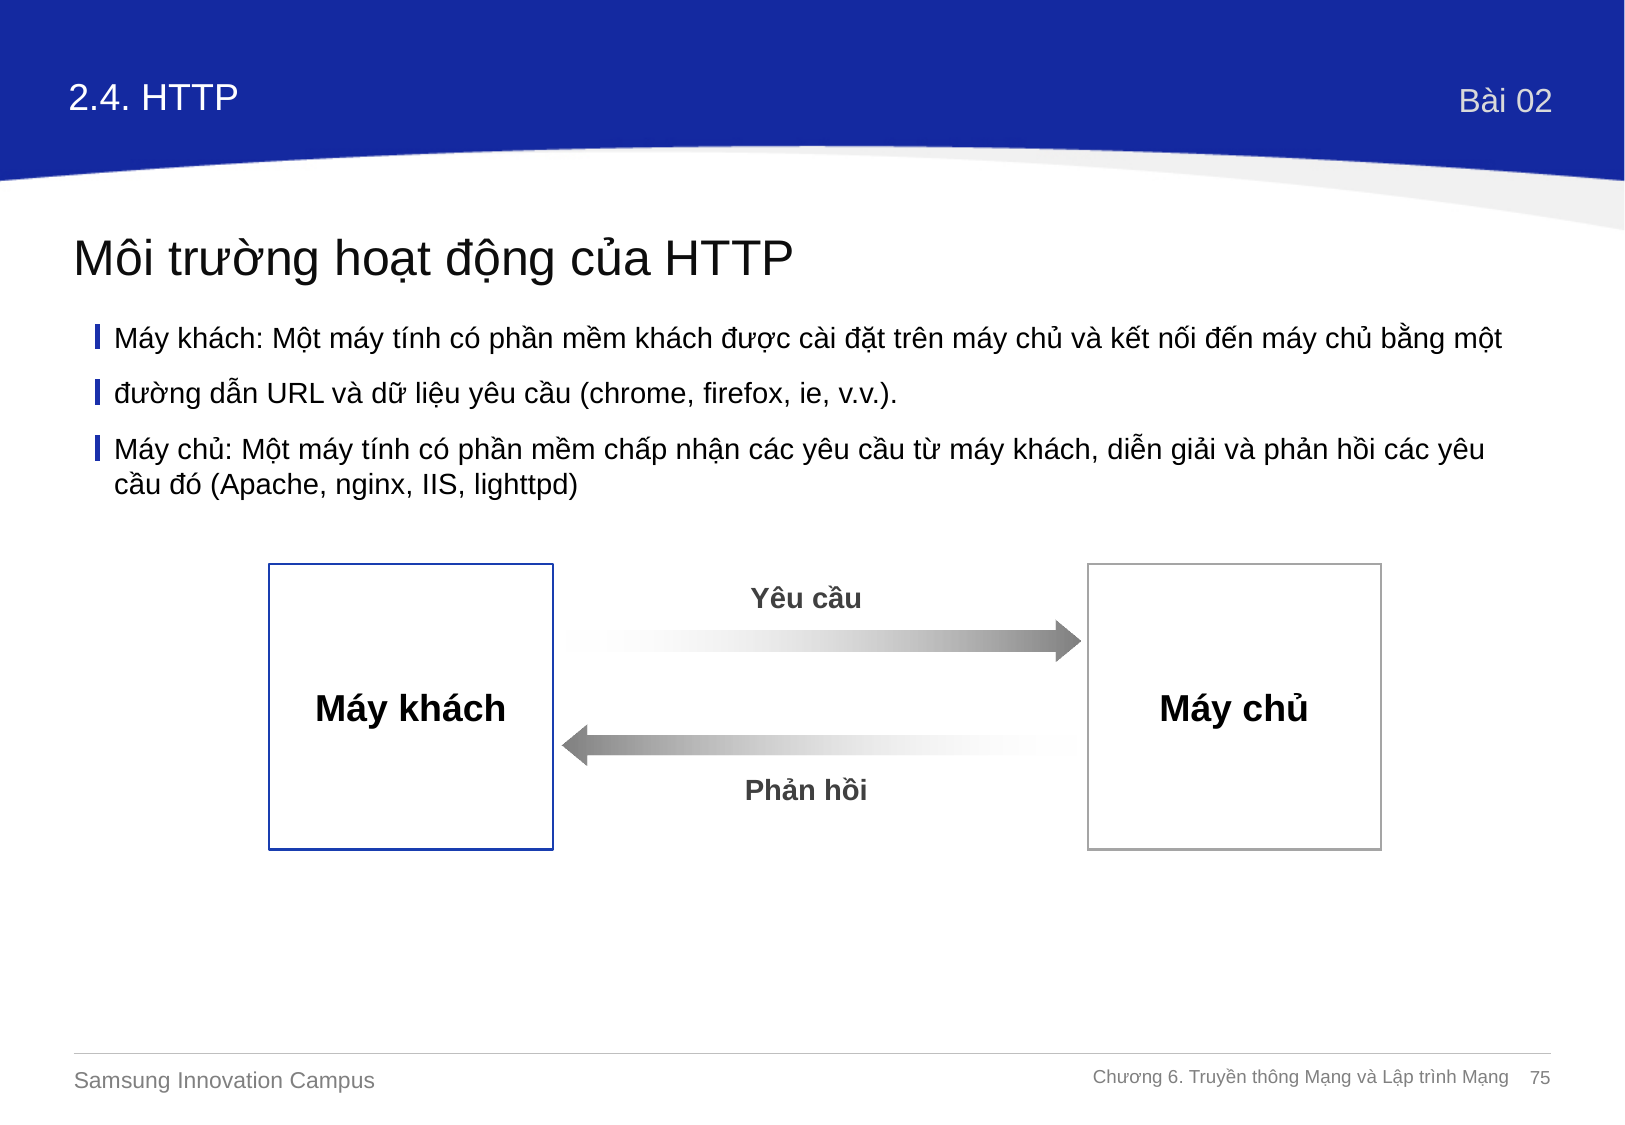

2.4. HTTP
Bài 02
Môi trường hoạt động của HTTP
Máy khách: Một máy tính có phần mềm khách được cài đặt trên máy chủ và kết nối đến máy chủ bằng một
đường dẫn URL và dữ liệu yêu cầu (chrome, firefox, ie, v.v.).
Máy chủ: Một máy tính có phần mềm chấp nhận các yêu cầu từ máy khách, diễn giải và phản hồi các yêu cầu đó (Apache, nginx, IIS, lighttpd)
Máy khách
Máy chủ
Yêu cầu
Phản hồi